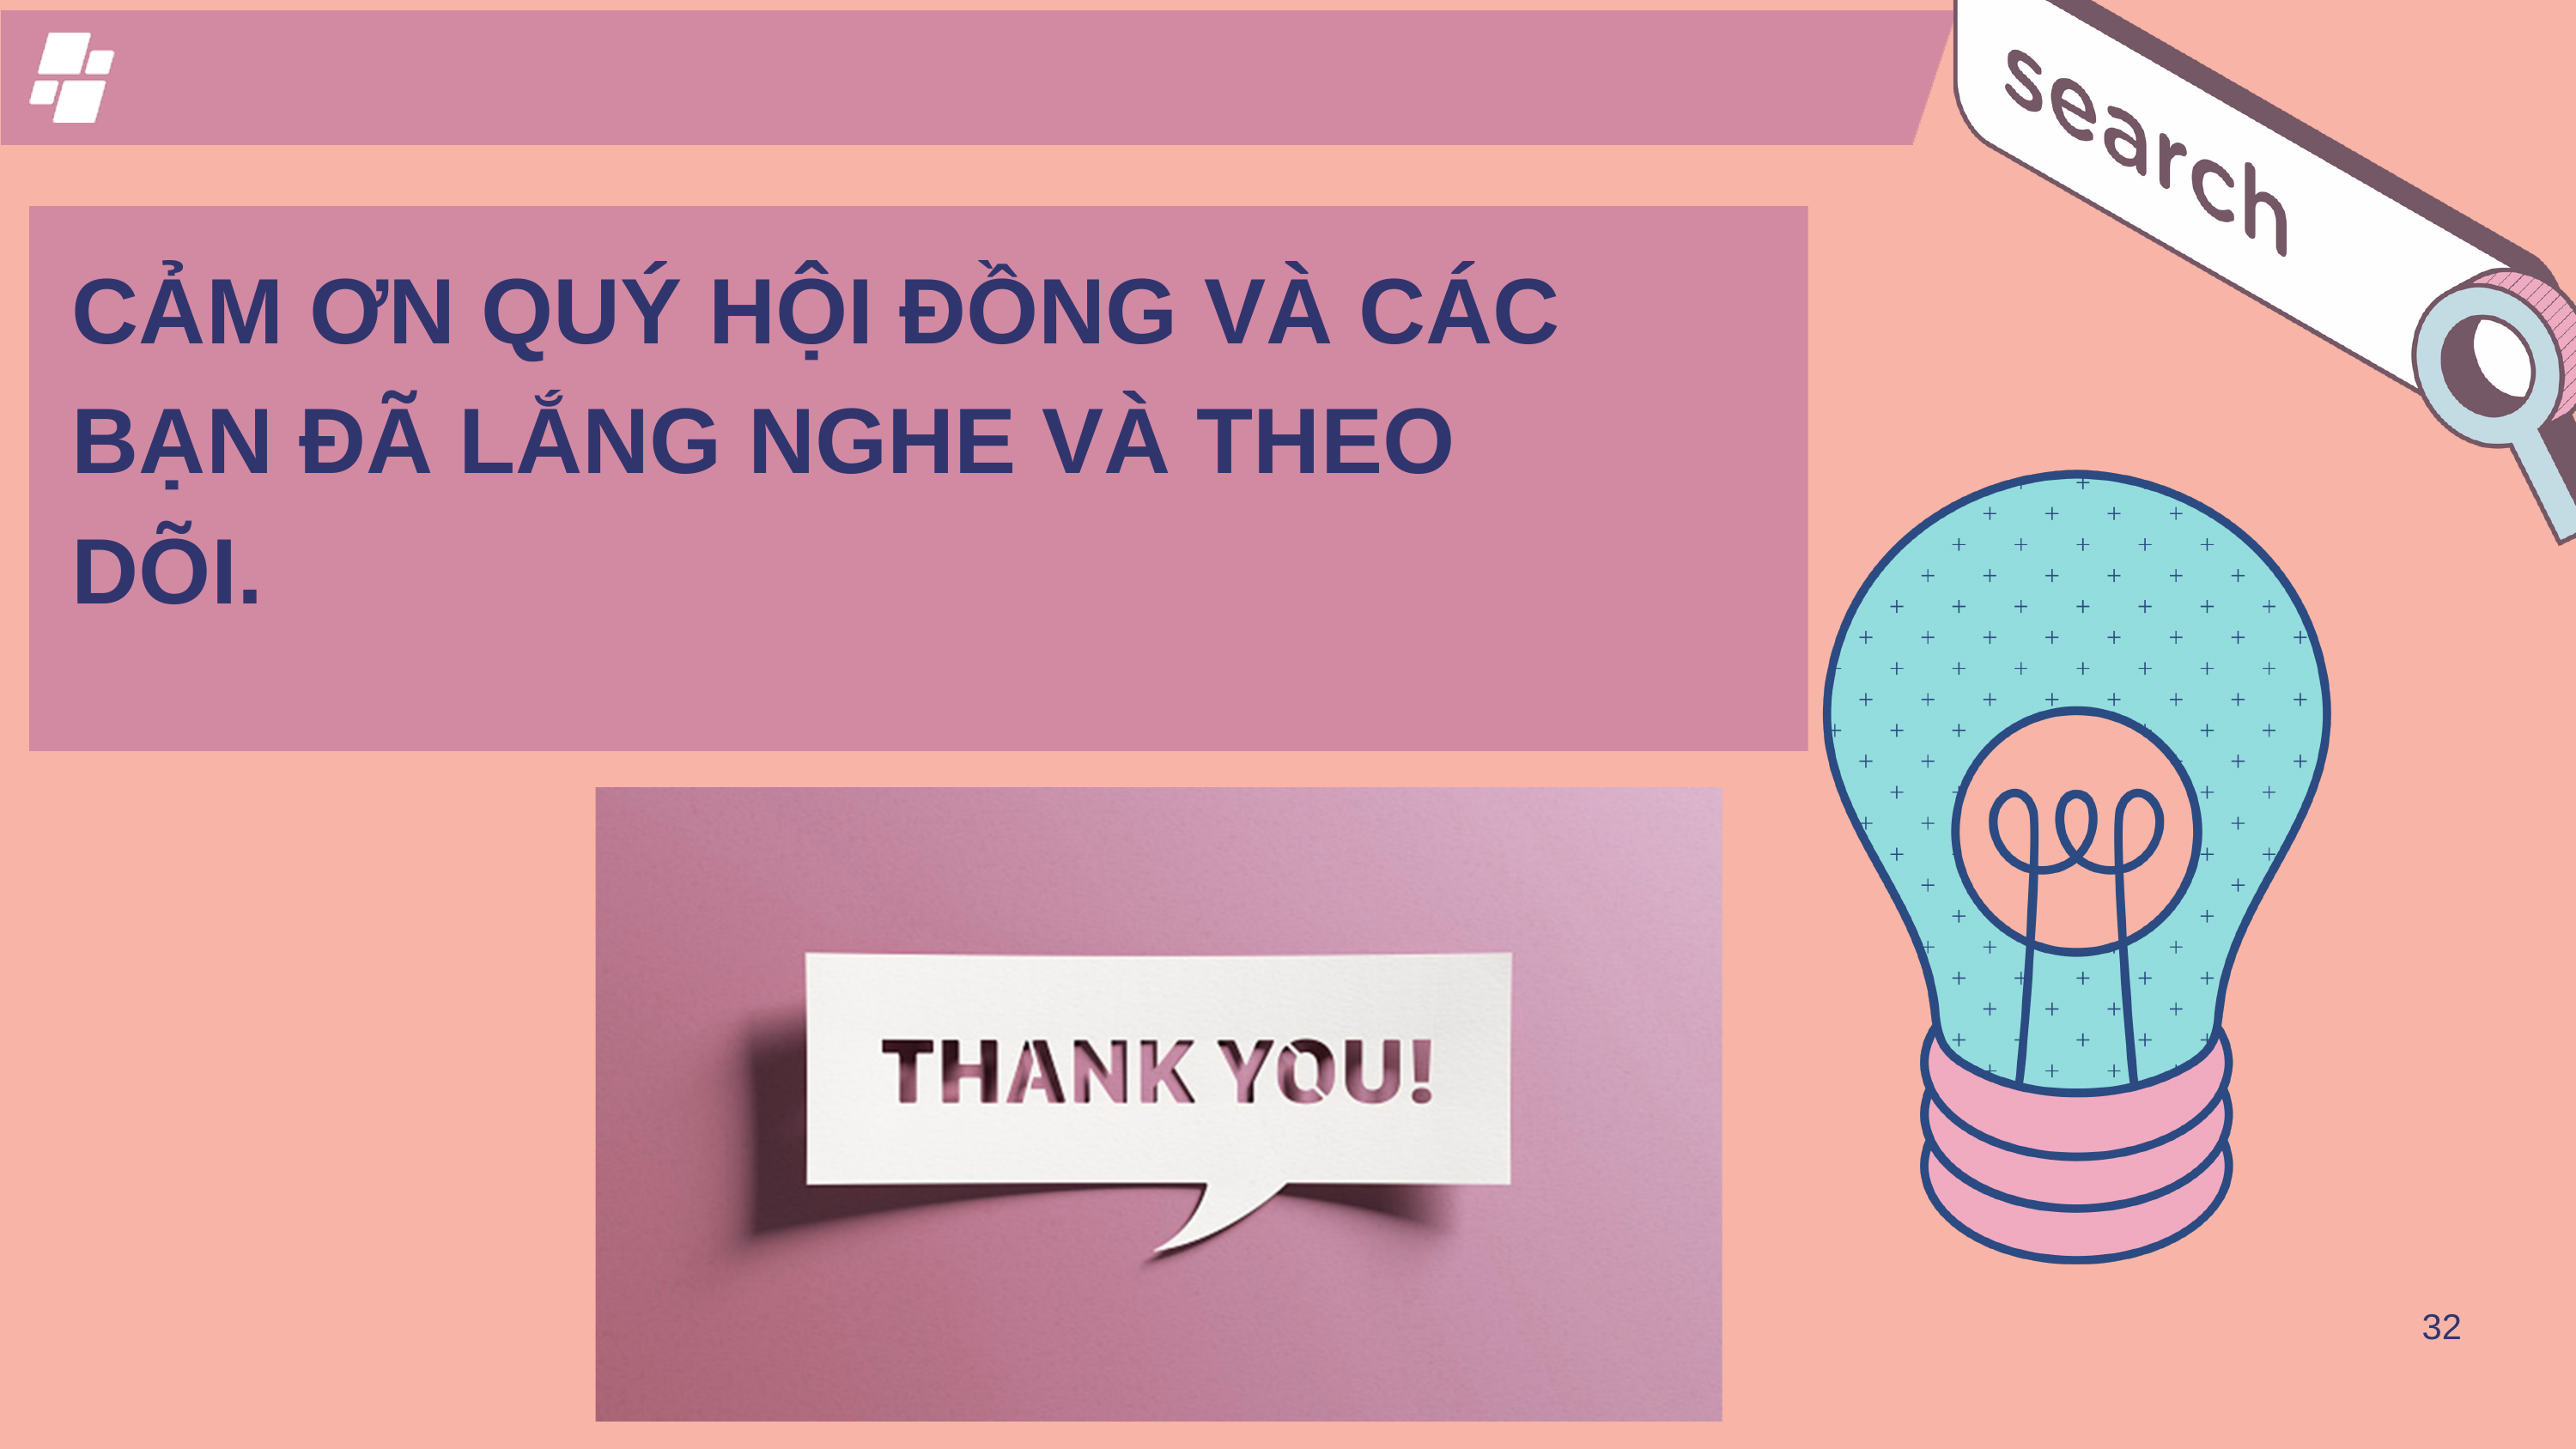

CẢM ƠN QUÝ HỘI ĐỒNG VÀ CÁC BẠN ĐÃ LẮNG NGHE VÀ THEO DÕI.

32